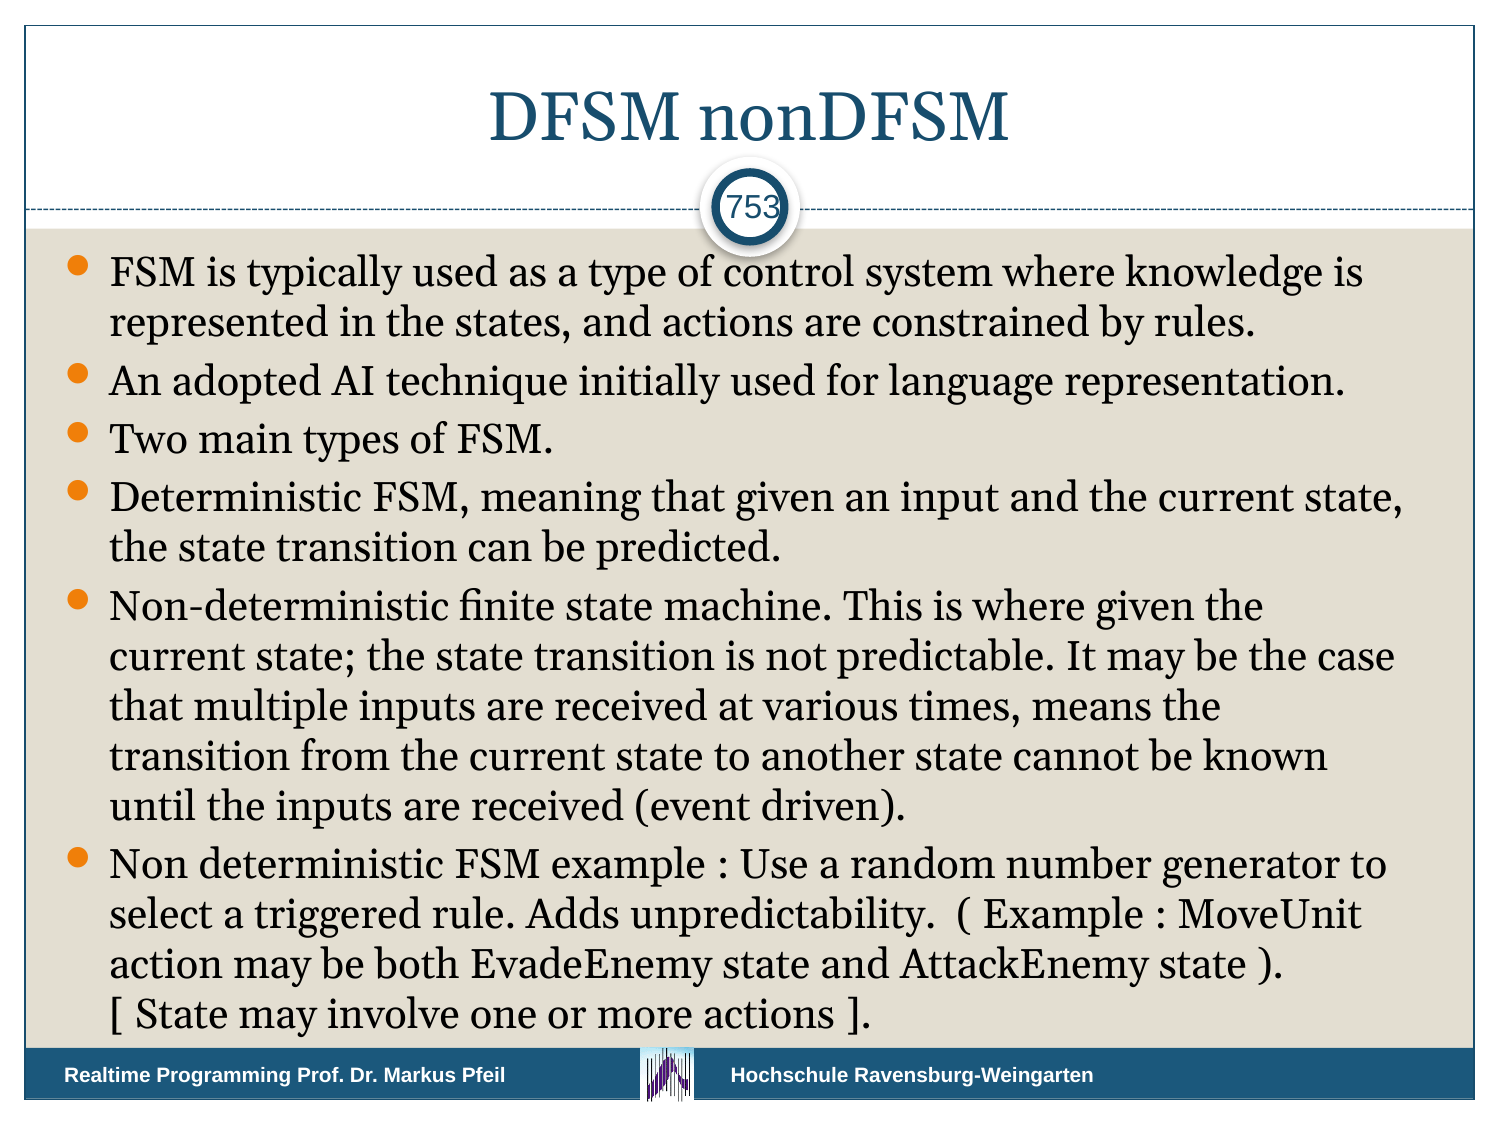

# DFSM nonDFSM
753
FSM is typically used as a type of control system where knowledge is represented in the states, and actions are constrained by rules.
An adopted AI technique initially used for language representation.
Two main types of FSM.
Deterministic FSM, meaning that given an input and the current state, the state transition can be predicted.
Non-deterministic finite state machine. This is where given the current state; the state transition is not predictable. It may be the case that multiple inputs are received at various times, means the transition from the current state to another state cannot be known until the inputs are received (event driven).
Non deterministic FSM example : Use a random number generator to select a triggered rule. Adds unpredictability.  ( Example : MoveUnit action may be both EvadeEnemy state and AttackEnemy state ). [ State may involve one or more actions ].

Realtime Programming Prof. Dr. Markus Pfeil